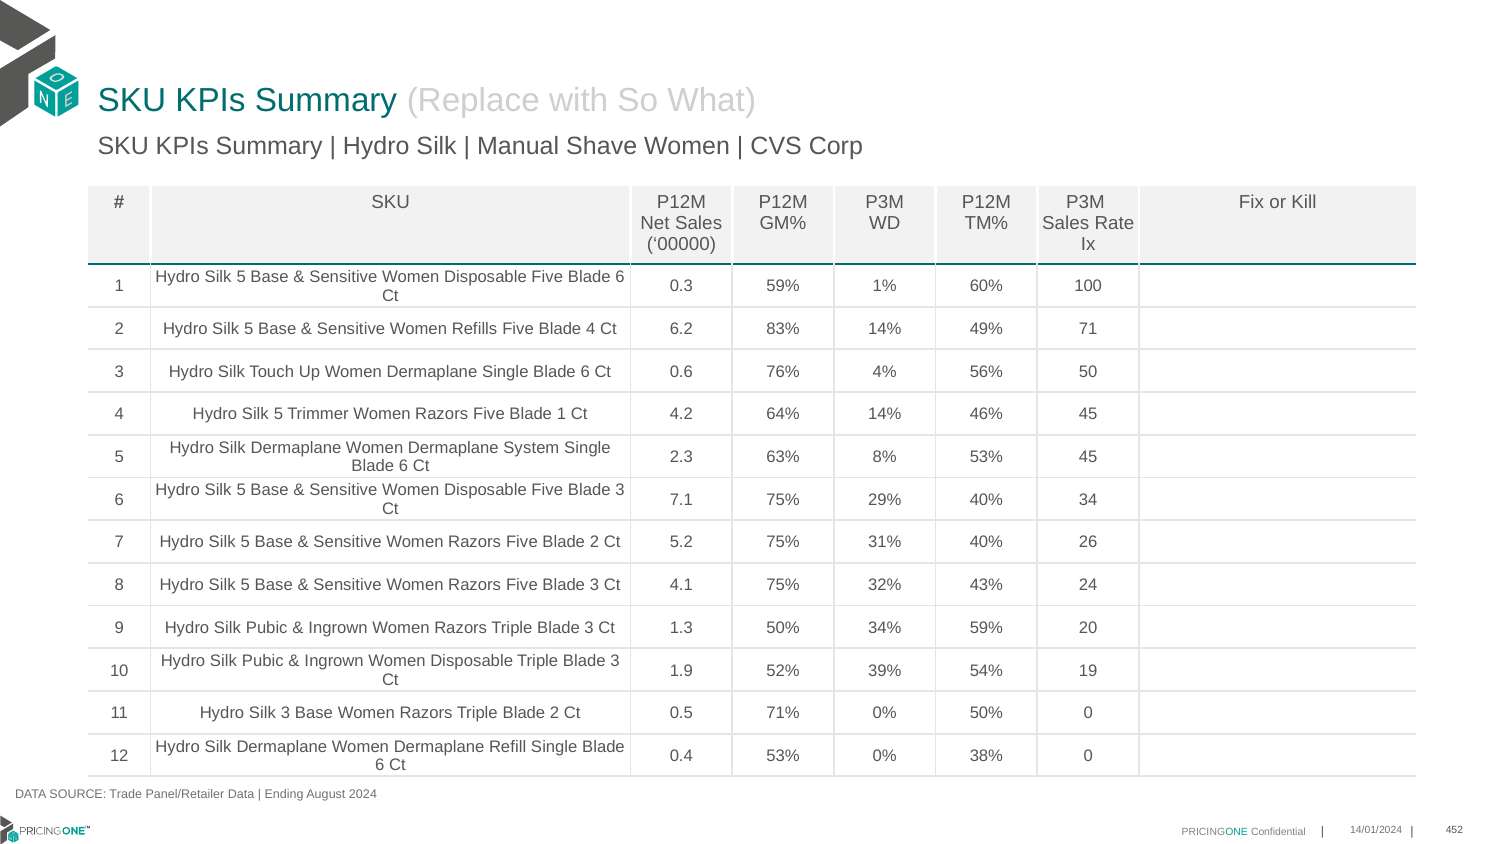

# SKU KPIs Summary (Replace with So What)
SKU KPIs Summary | Hydro Silk | Manual Shave Women | CVS Corp
| # | SKU | P12M Net Sales (‘00000) | P12M GM% | P3M WD | P12M TM% | P3M Sales Rate Ix | Fix or Kill |
| --- | --- | --- | --- | --- | --- | --- | --- |
| 1 | Hydro Silk 5 Base & Sensitive Women Disposable Five Blade 6 Ct | 0.3 | 59% | 1% | 60% | 100 |  |
| 2 | Hydro Silk 5 Base & Sensitive Women Refills Five Blade 4 Ct | 6.2 | 83% | 14% | 49% | 71 |  |
| 3 | Hydro Silk Touch Up Women Dermaplane Single Blade 6 Ct | 0.6 | 76% | 4% | 56% | 50 |  |
| 4 | Hydro Silk 5 Trimmer Women Razors Five Blade 1 Ct | 4.2 | 64% | 14% | 46% | 45 |  |
| 5 | Hydro Silk Dermaplane Women Dermaplane System Single Blade 6 Ct | 2.3 | 63% | 8% | 53% | 45 |  |
| 6 | Hydro Silk 5 Base & Sensitive Women Disposable Five Blade 3 Ct | 7.1 | 75% | 29% | 40% | 34 |  |
| 7 | Hydro Silk 5 Base & Sensitive Women Razors Five Blade 2 Ct | 5.2 | 75% | 31% | 40% | 26 |  |
| 8 | Hydro Silk 5 Base & Sensitive Women Razors Five Blade 3 Ct | 4.1 | 75% | 32% | 43% | 24 |  |
| 9 | Hydro Silk Pubic & Ingrown Women Razors Triple Blade 3 Ct | 1.3 | 50% | 34% | 59% | 20 |  |
| 10 | Hydro Silk Pubic & Ingrown Women Disposable Triple Blade 3 Ct | 1.9 | 52% | 39% | 54% | 19 |  |
| 11 | Hydro Silk 3 Base Women Razors Triple Blade 2 Ct | 0.5 | 71% | 0% | 50% | 0 |  |
| 12 | Hydro Silk Dermaplane Women Dermaplane Refill Single Blade 6 Ct | 0.4 | 53% | 0% | 38% | 0 |  |
DATA SOURCE: Trade Panel/Retailer Data | Ending August 2024

14/01/2024
452